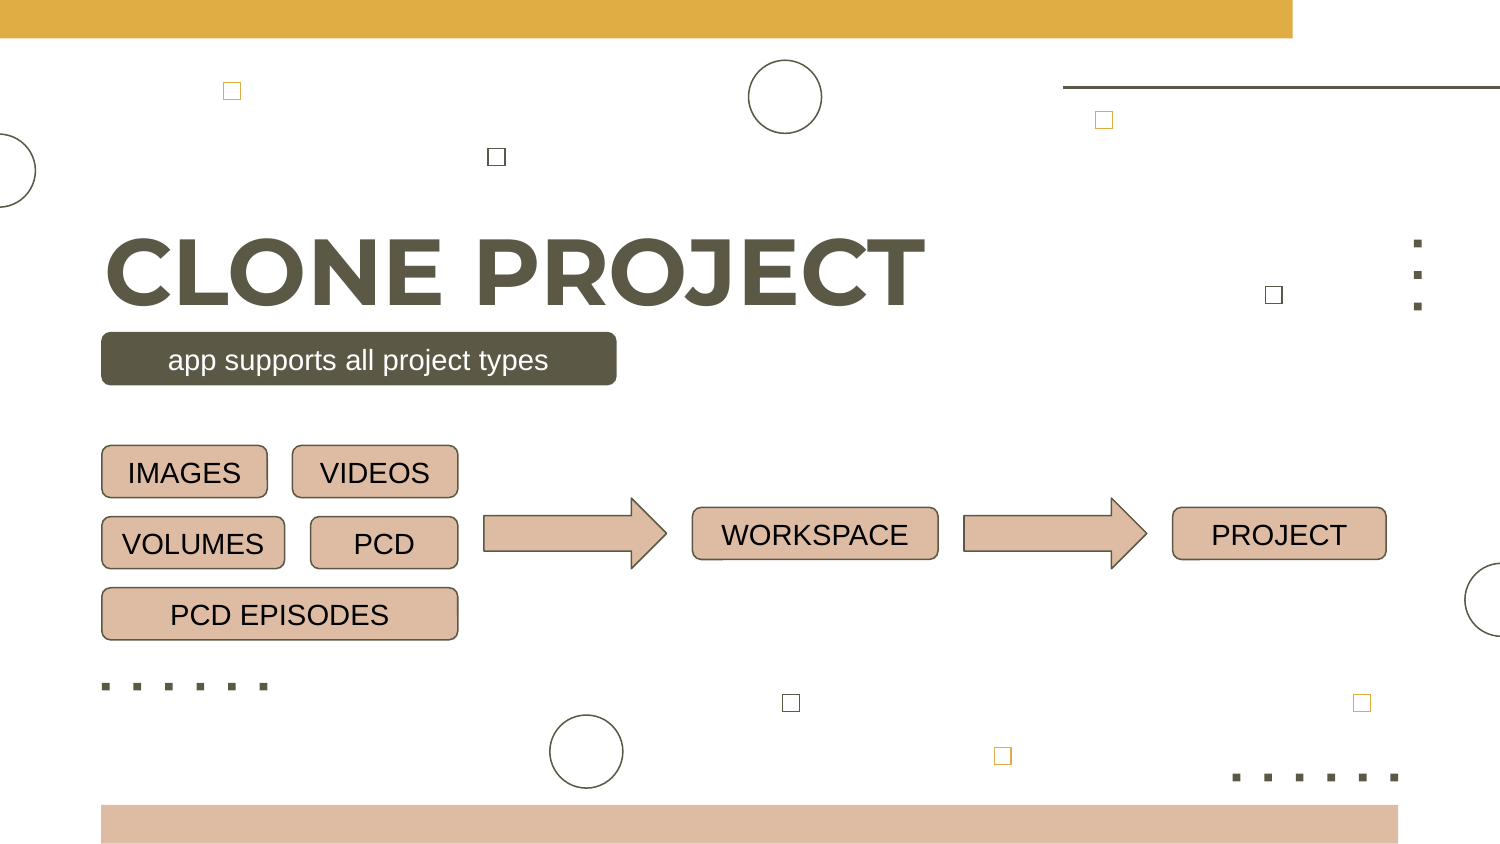

# CLONE PROJECT

app supports all project types
IMAGES
VIDEOS

WORKSPACE
PROJECT
VOLUMES
PCD
PCD EPISODES